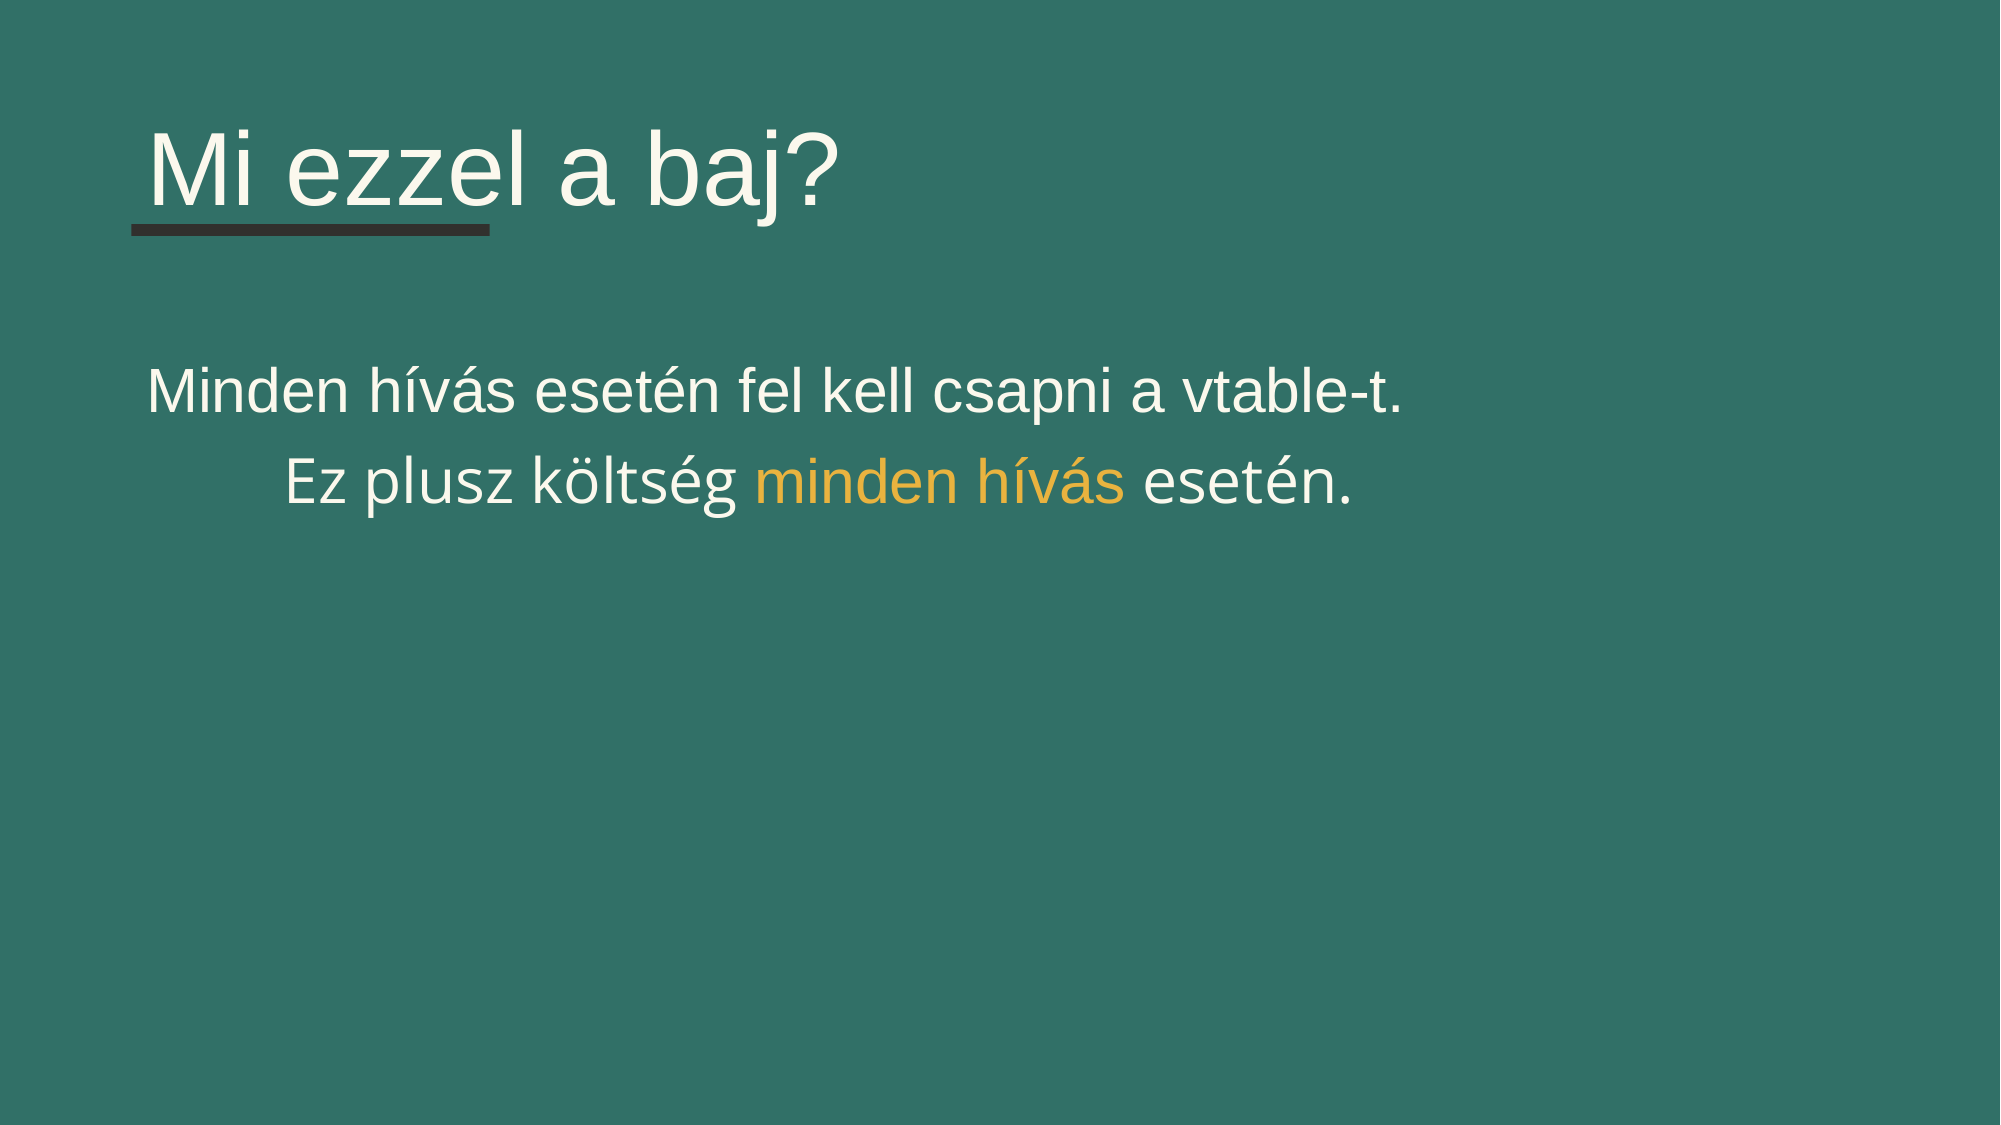

Mi ezzel a baj?

Minden hívás esetén fel kell csapni a vtable-t.
Ez plusz költség minden hívás esetén.